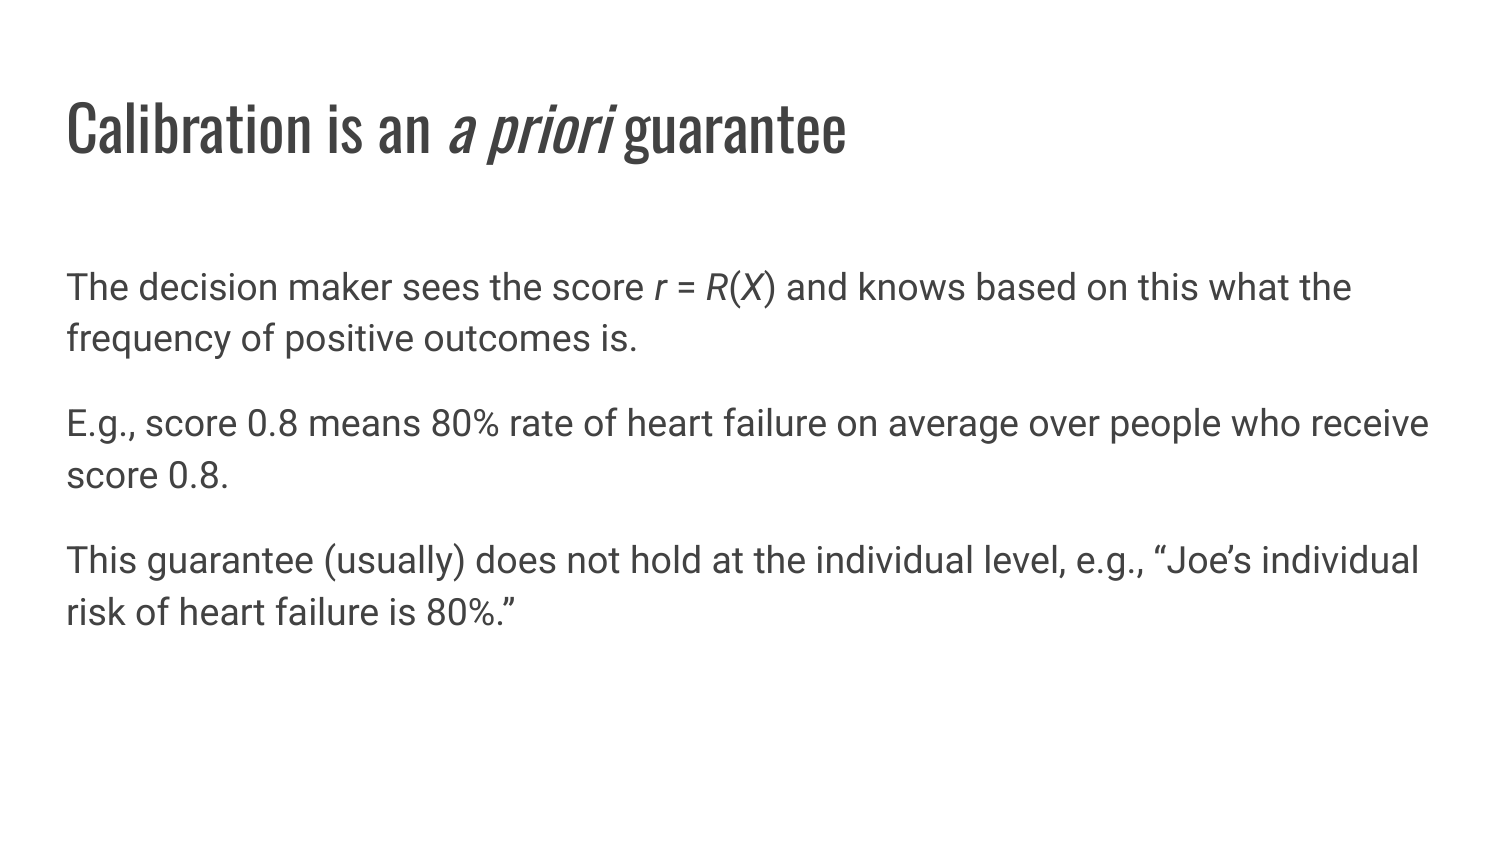

# Calibration is an a priori guarantee
The decision maker sees the score r = R(X) and knows based on this what the frequency of positive outcomes is.
E.g., score 0.8 means 80% rate of heart failure on average over people who receive score 0.8.
This guarantee (usually) does not hold at the individual level, e.g., “Joe’s individual risk of heart failure is 80%.”